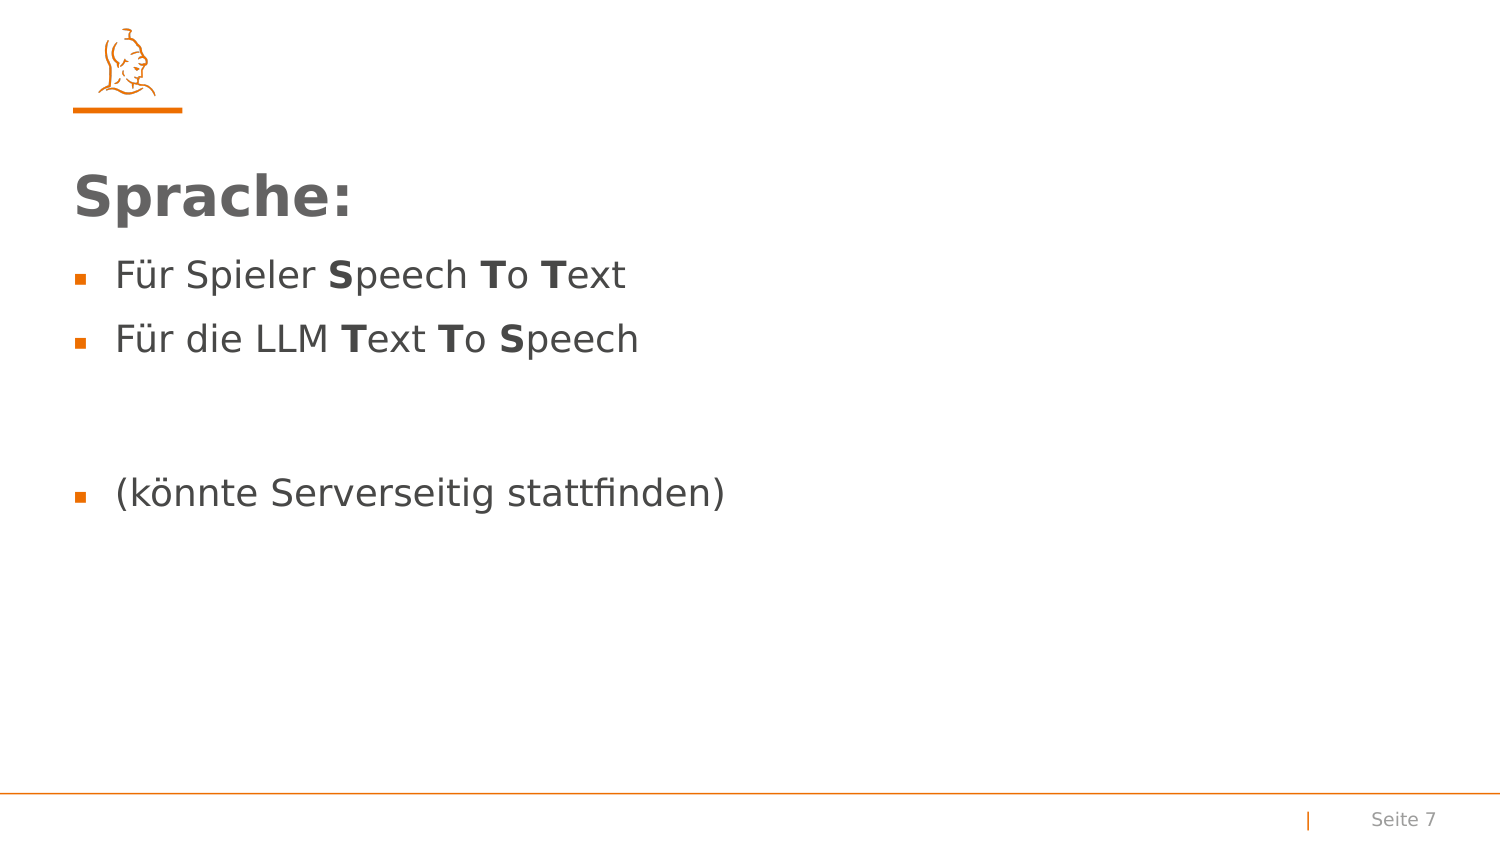

Sprache:
Für Spieler Speech To Text
Für die LLM Text To Speech
(könnte Serverseitig stattfinden)